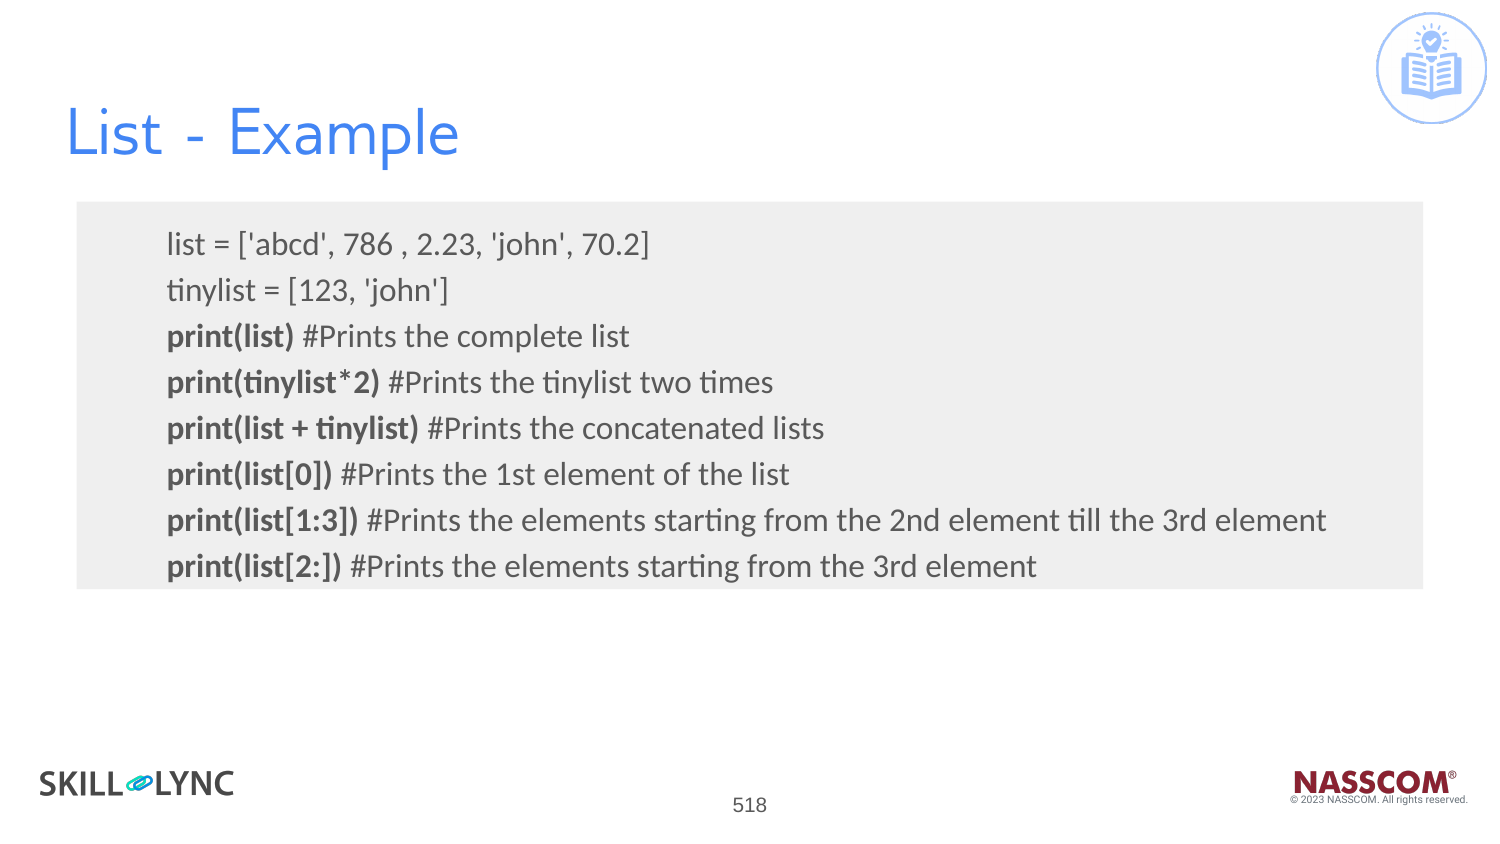

# List - Example
list = ['abcd', 786 , 2.23, 'john', 70.2]
tinylist = [123, 'john']
print(list) #Prints the complete list
print(tinylist*2) #Prints the tinylist two times
print(list + tinylist) #Prints the concatenated lists
print(list[0]) #Prints the 1st element of the list
print(list[1:3]) #Prints the elements starting from the 2nd element till the 3rd element
print(list[2:]) #Prints the elements starting from the 3rd element
518